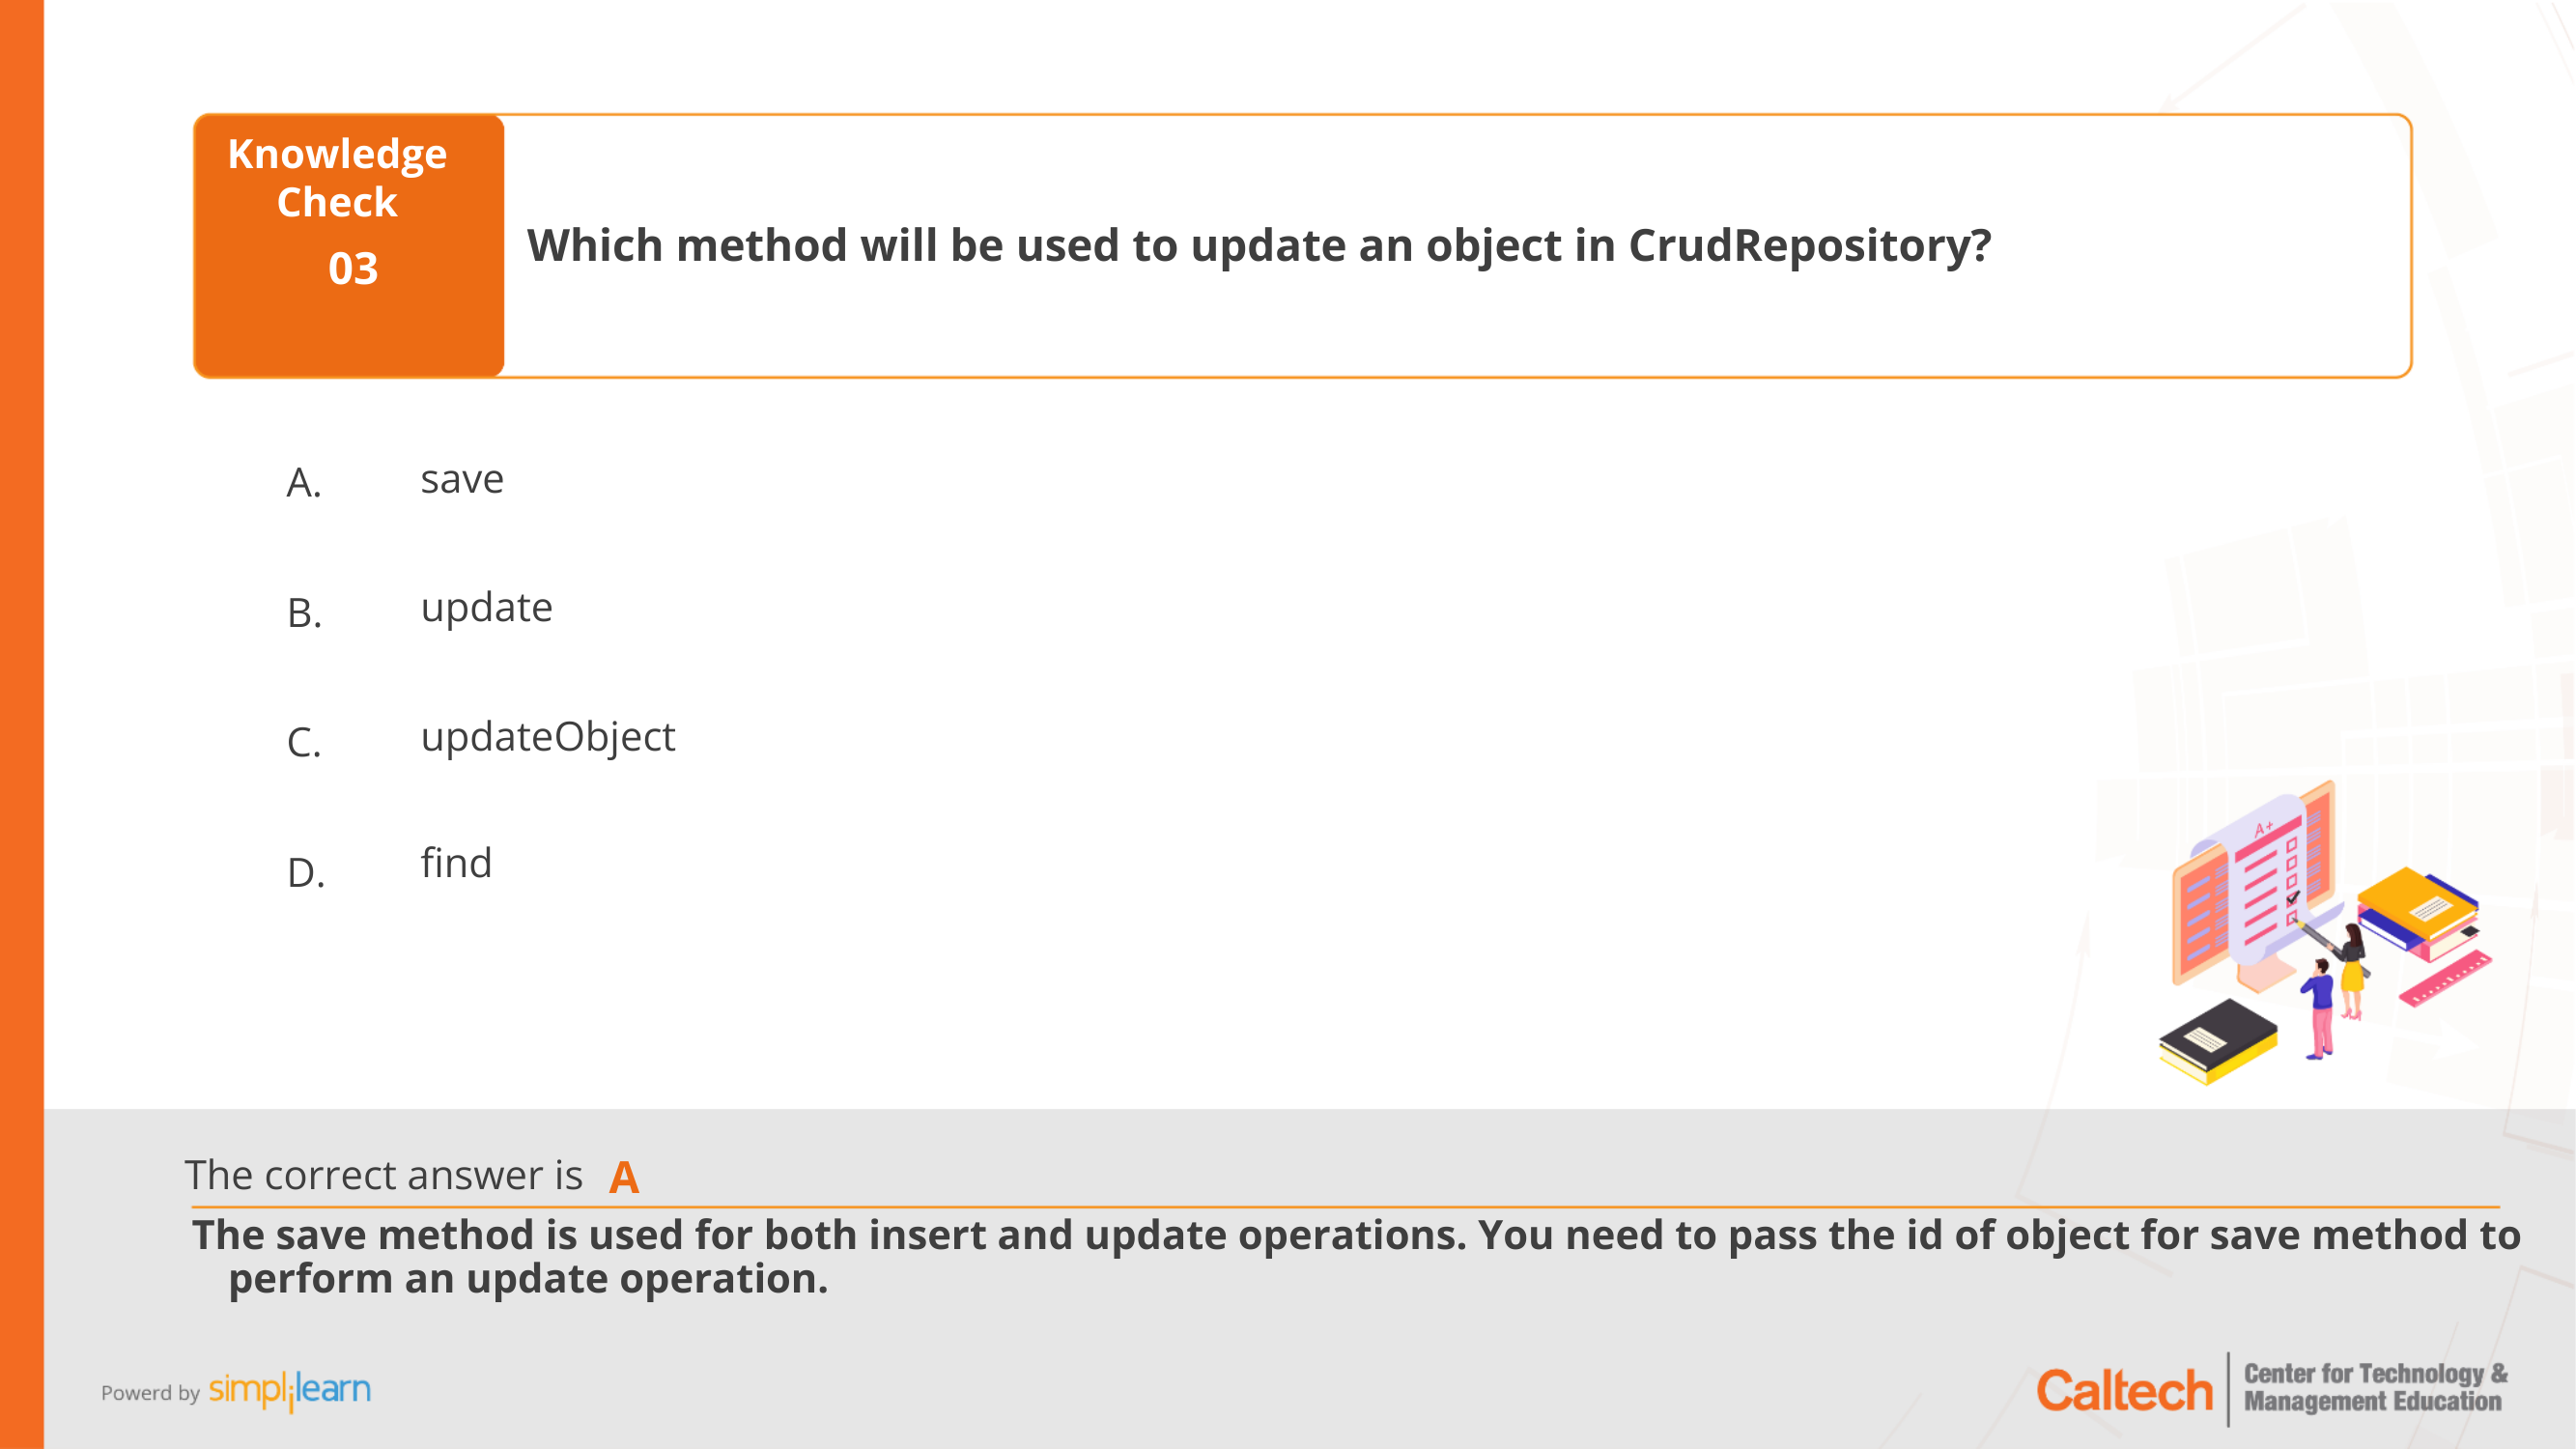

Which method will be used to update an object in CrudRepository?
03
save
update
updateObject
find
A
The save method is used for both insert and update operations. You need to pass the id of object for save method to perform an update operation.